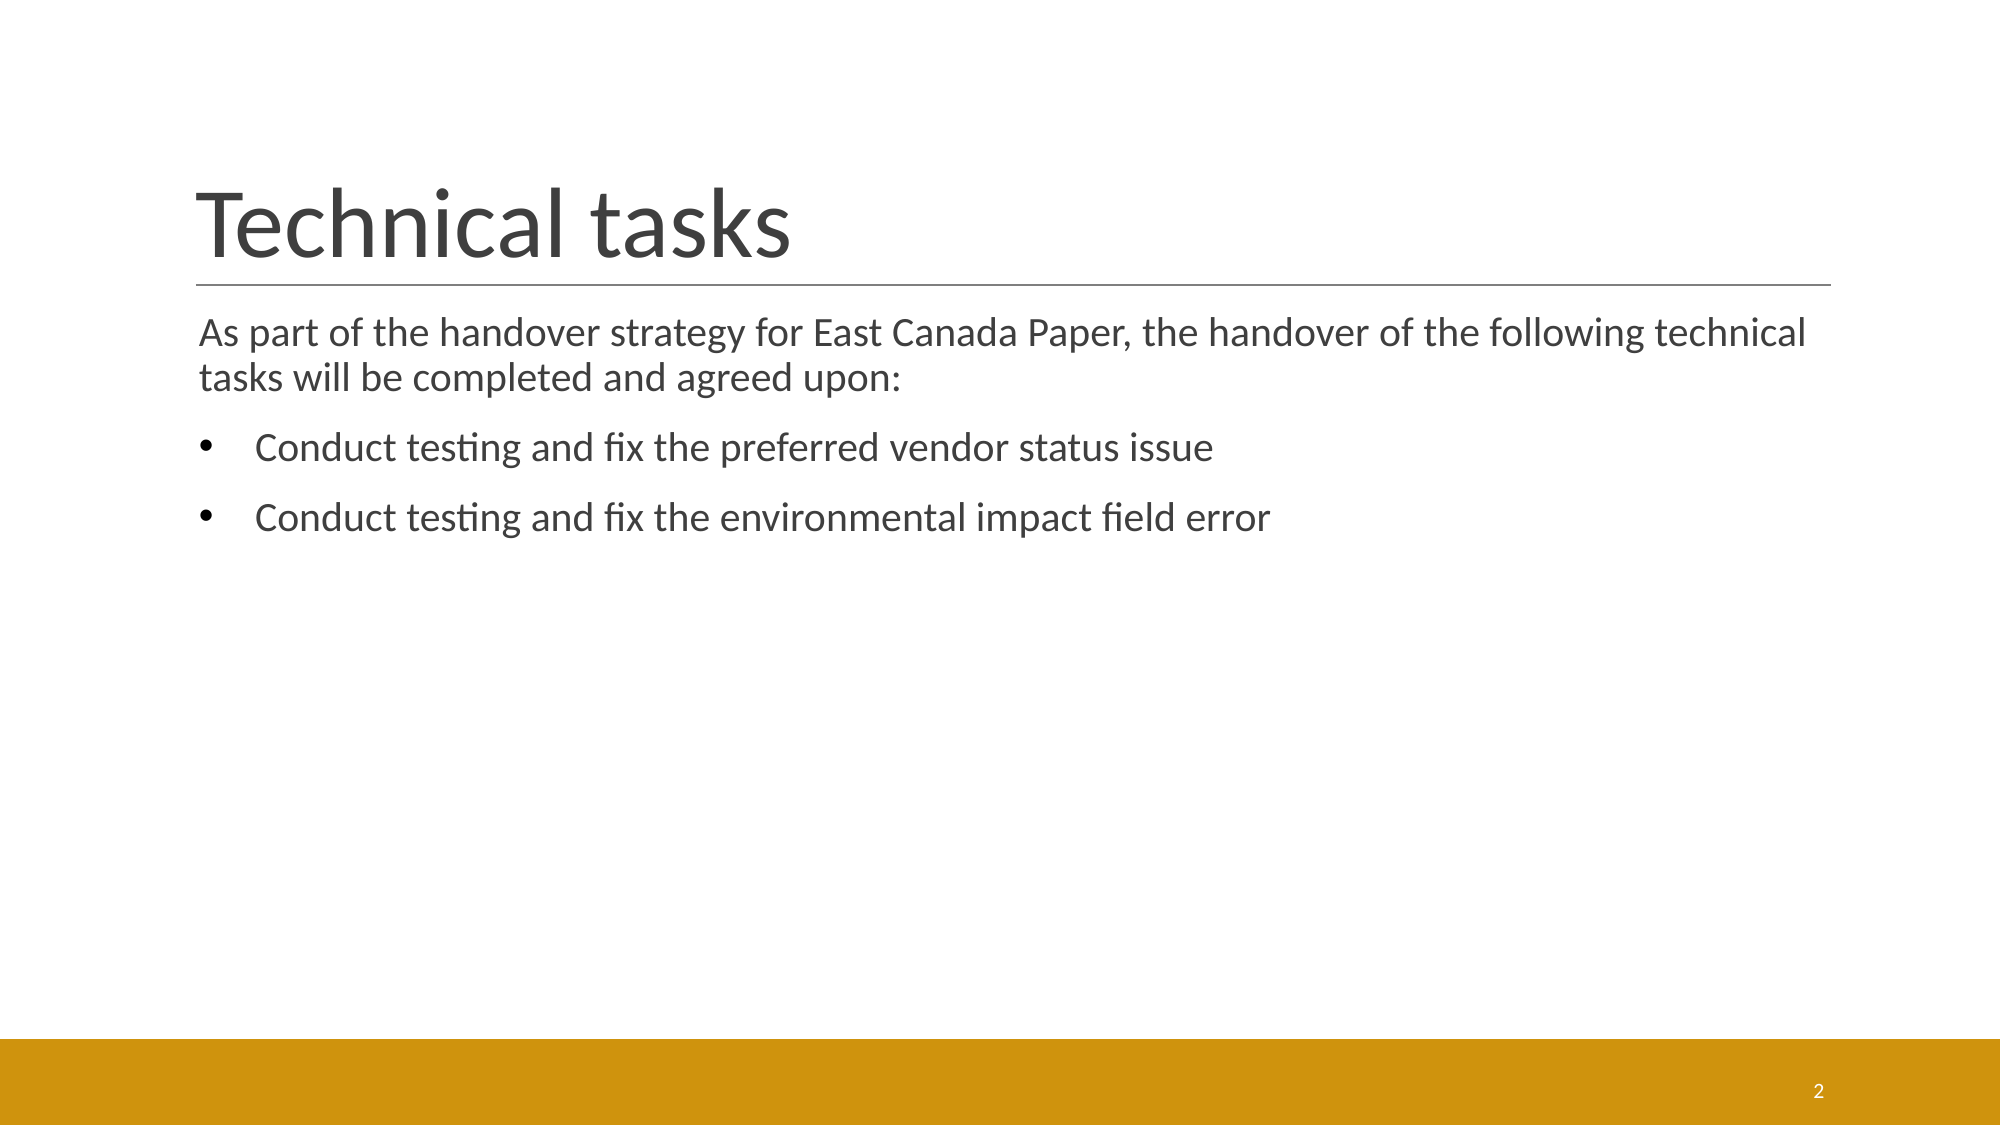

# Technical tasks
As part of the handover strategy for East Canada Paper, the handover of the following technical tasks will be completed and agreed upon:
Conduct testing and fix the preferred vendor status issue
Conduct testing and fix the environmental impact field error

2